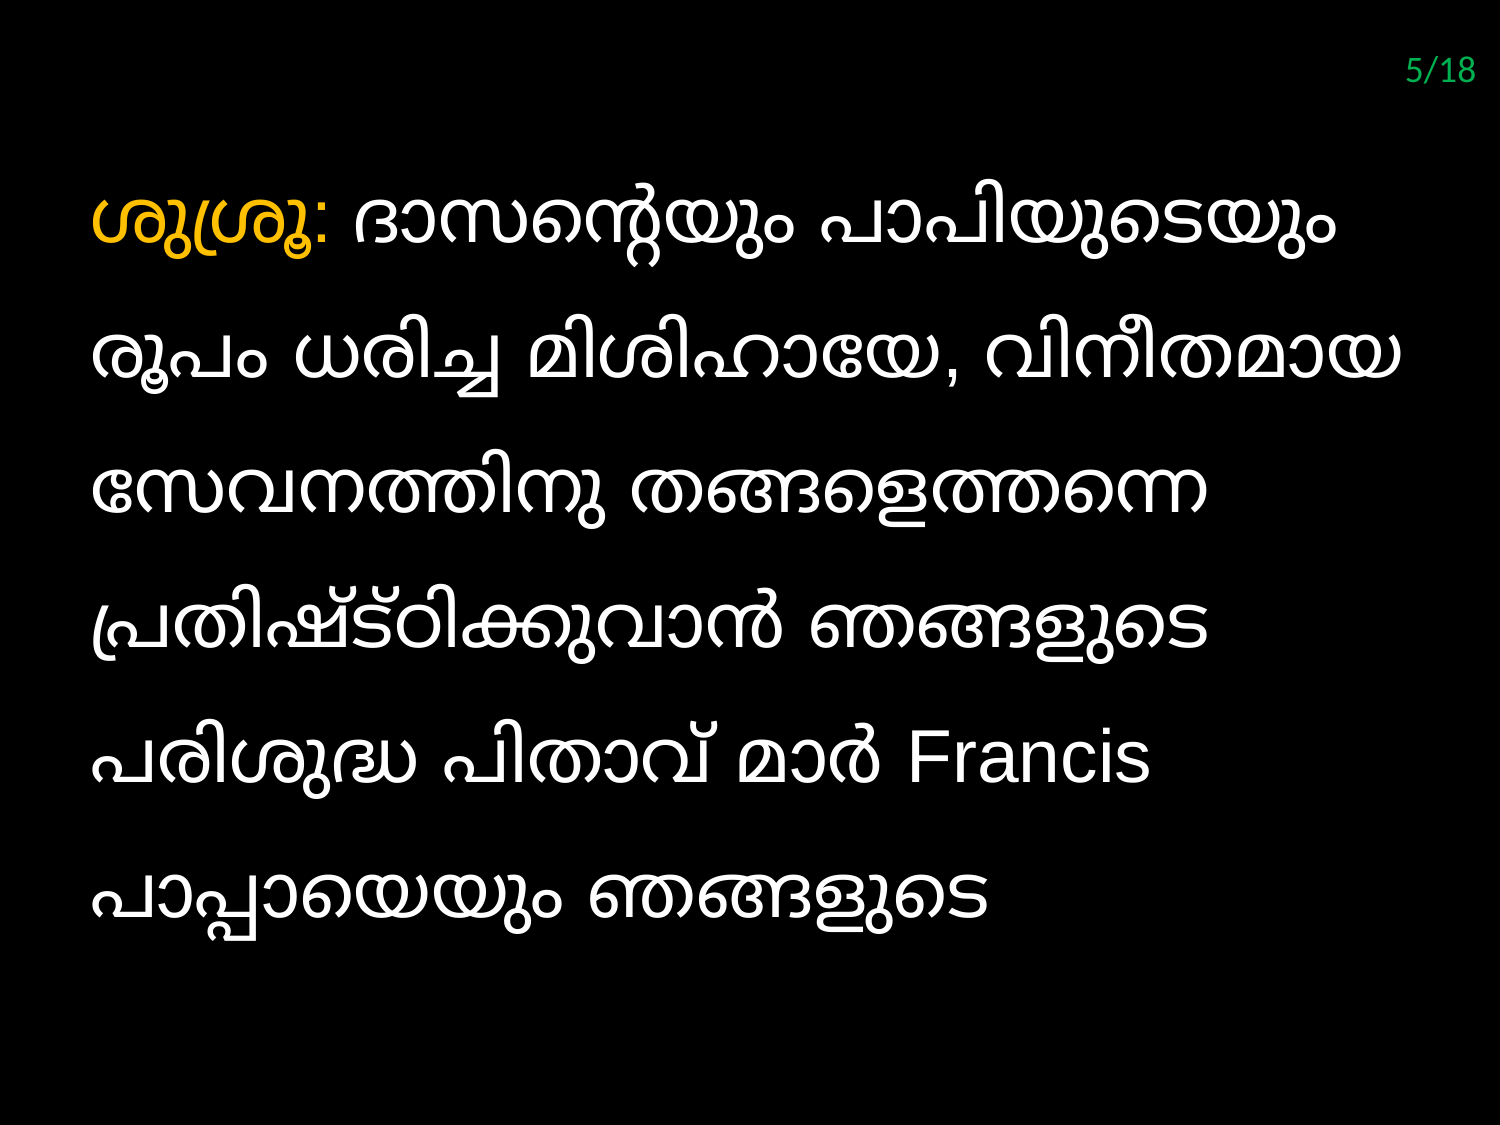

5/18
ശുശ്രൂ: ദാസന്‍റെയും പാപിയുടെയും രൂപം ധരിച്ച മിശിഹായേ, വിനീതമായ സേവനത്തിനു തങ്ങളെത്തന്നെ പ്രതിഷ്ട്ഠിക്കുവാന്‍ ഞങ്ങളുടെ പരിശുദ്ധ പിതാവ് മാര്‍ Francis പാപ്പായെയും ഞങ്ങളുടെ